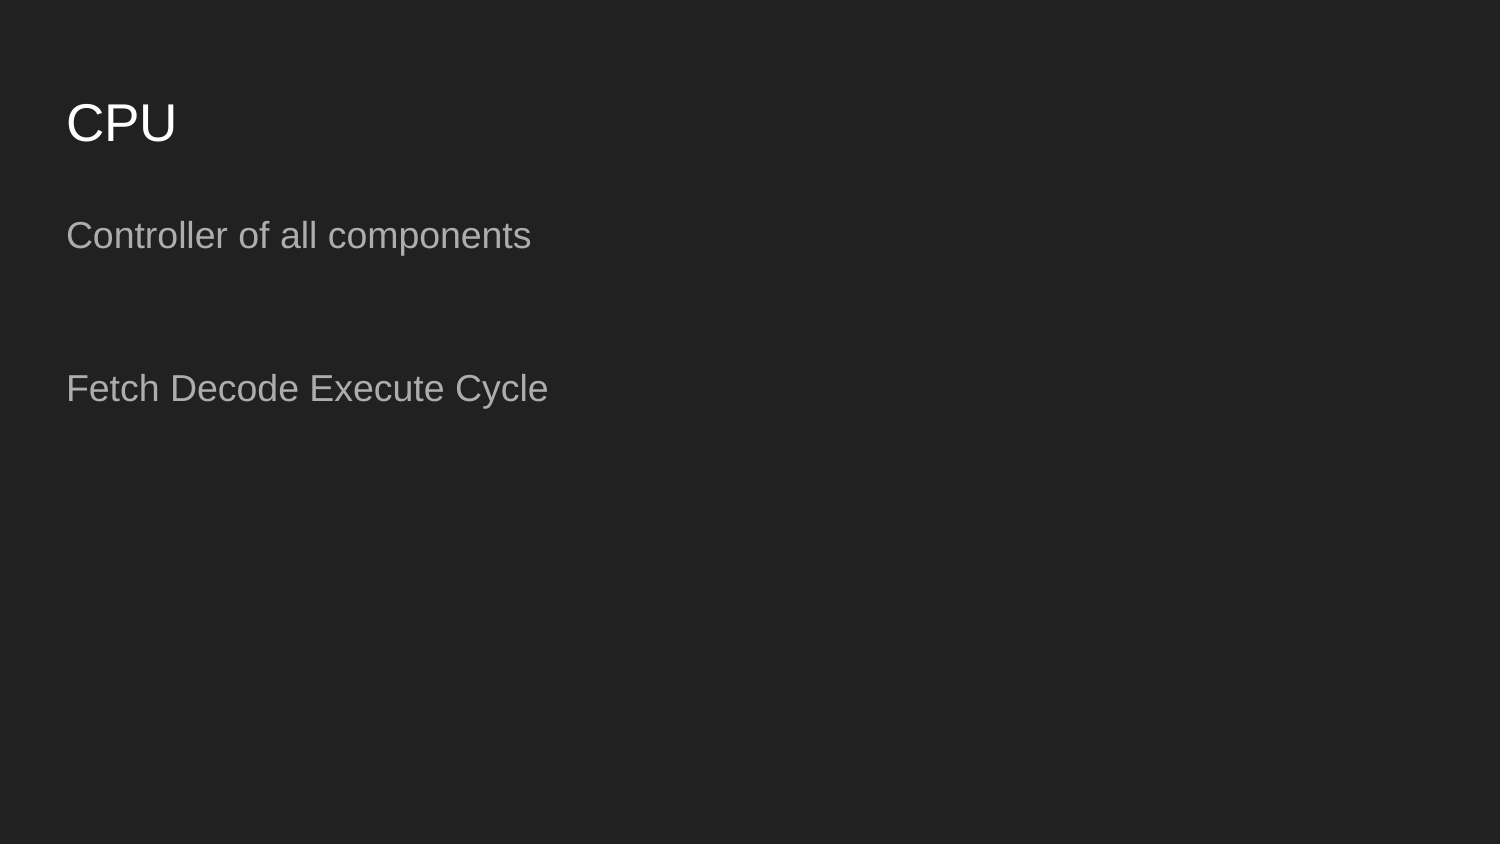

# CPU
Controller of all components

Fetch Decode Execute Cycle